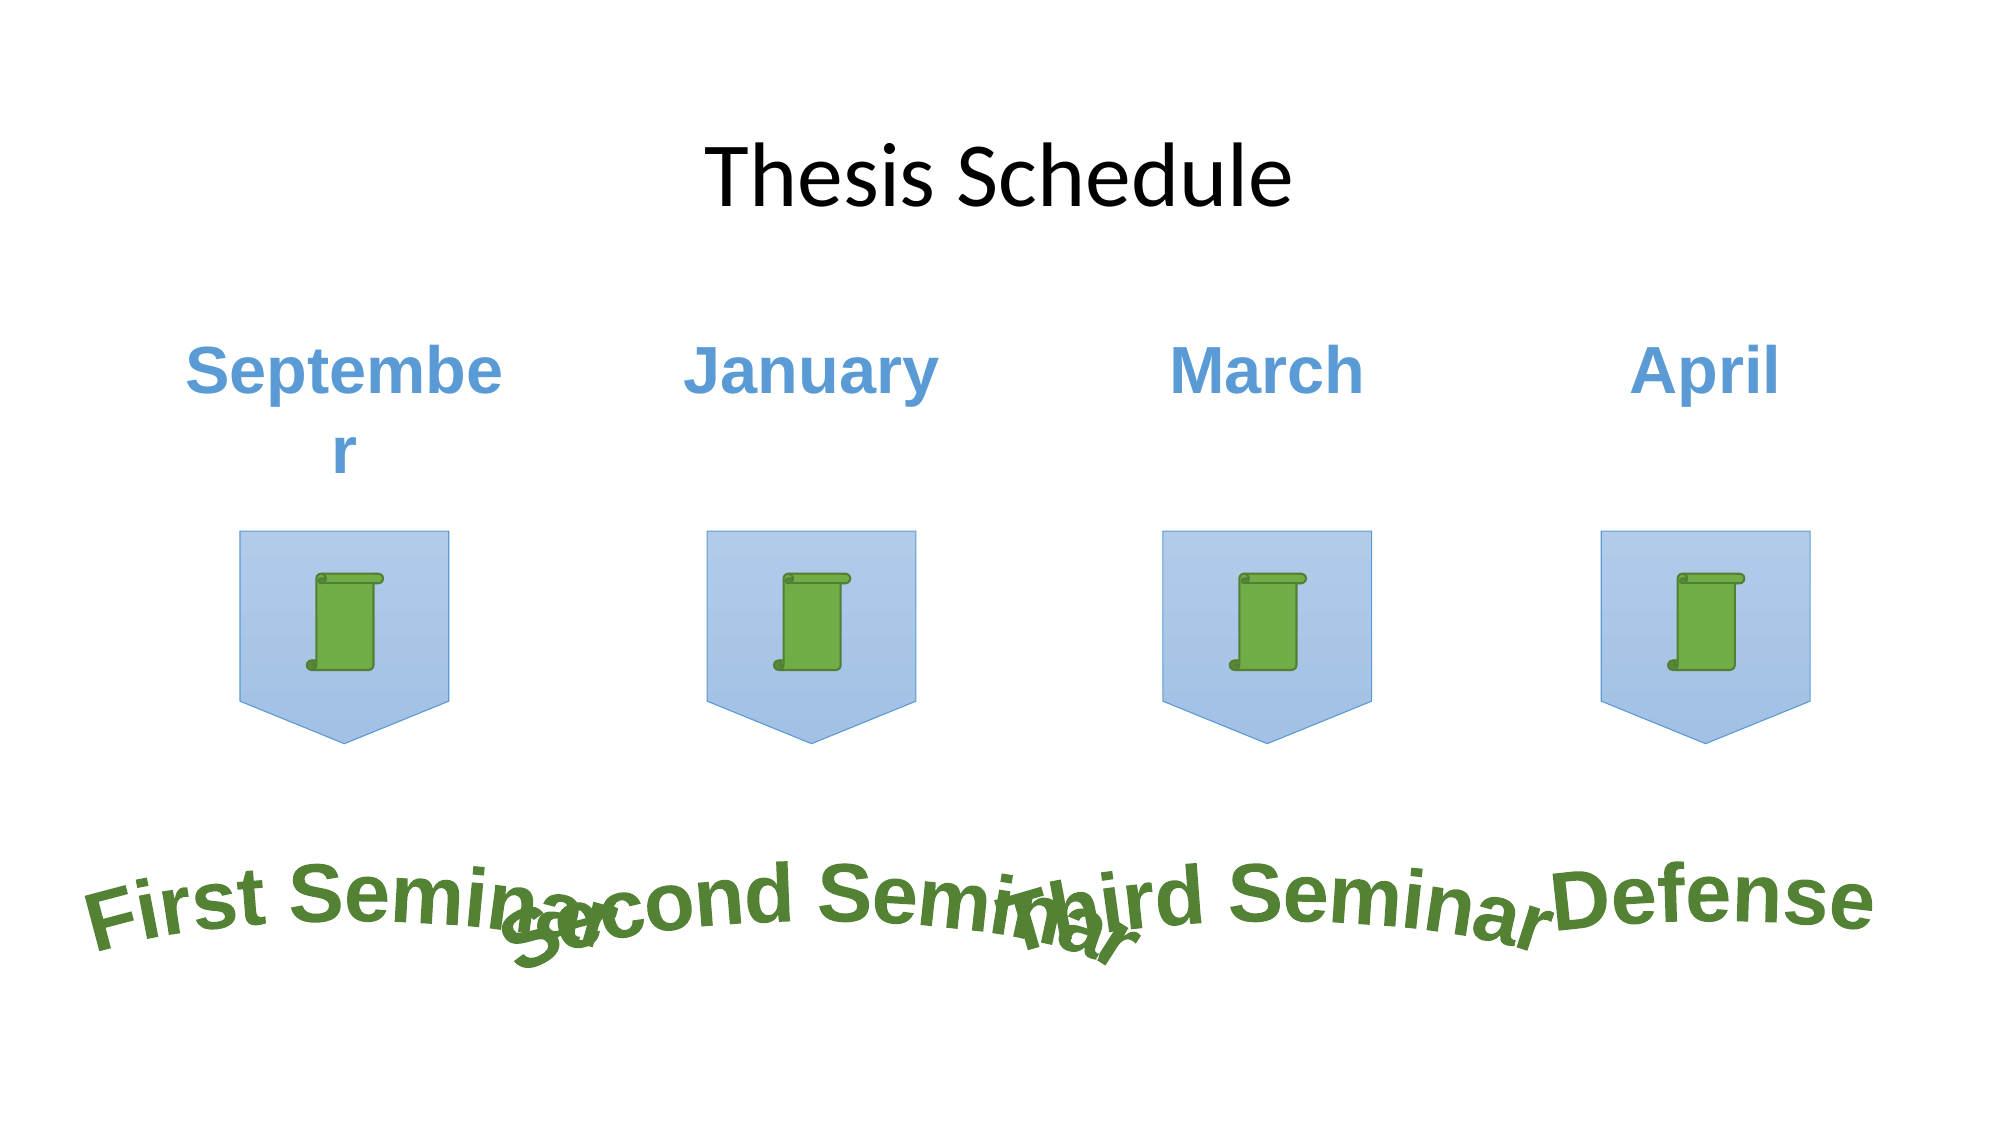

# Thesis Schedule

September

First Seminar
January

Second Seminar
March

Third Seminar
April

Defense